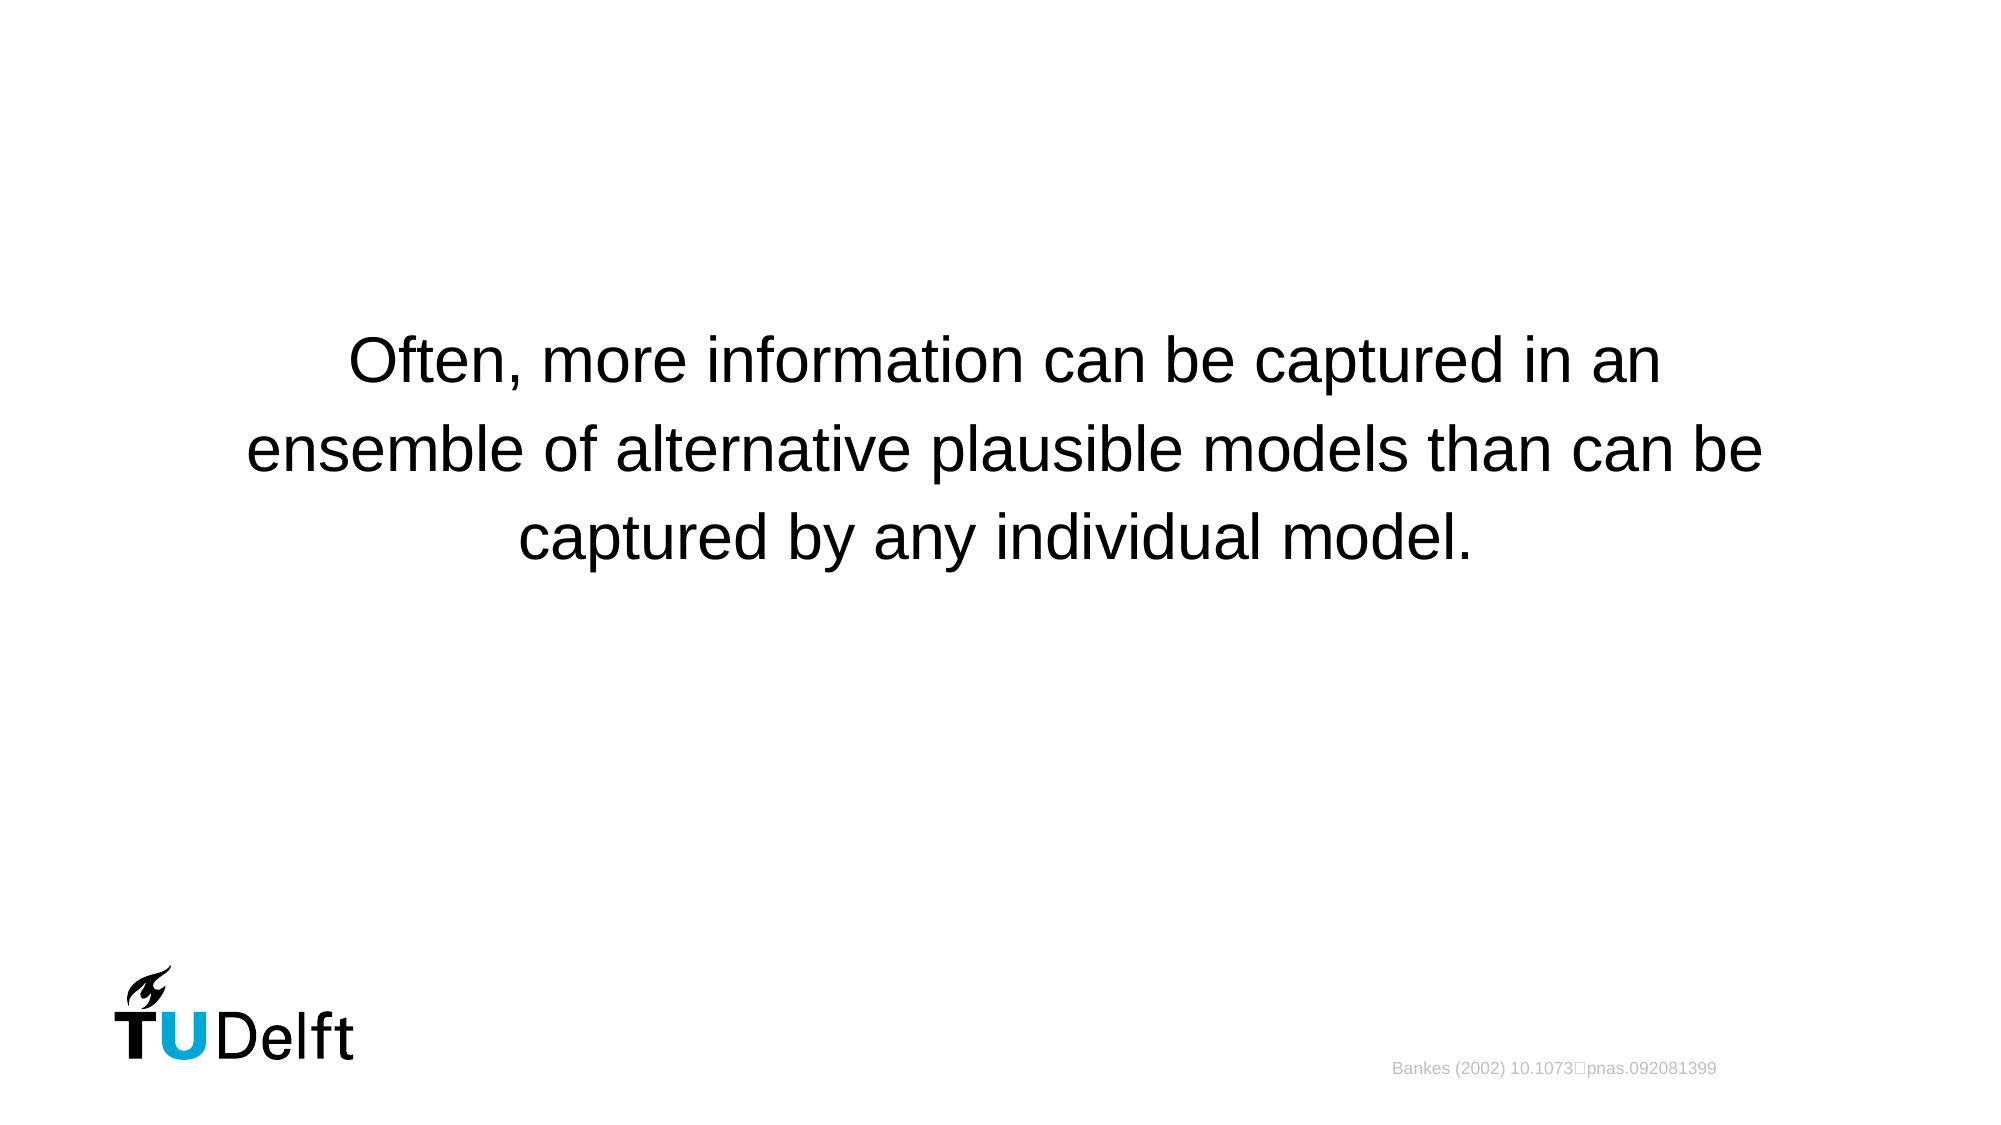

Often, more information can be captured in an ensemble of alternative plausible models than can be captured by any individual model.

Bankes (2002) 10.1073􏰅pnas.092081399